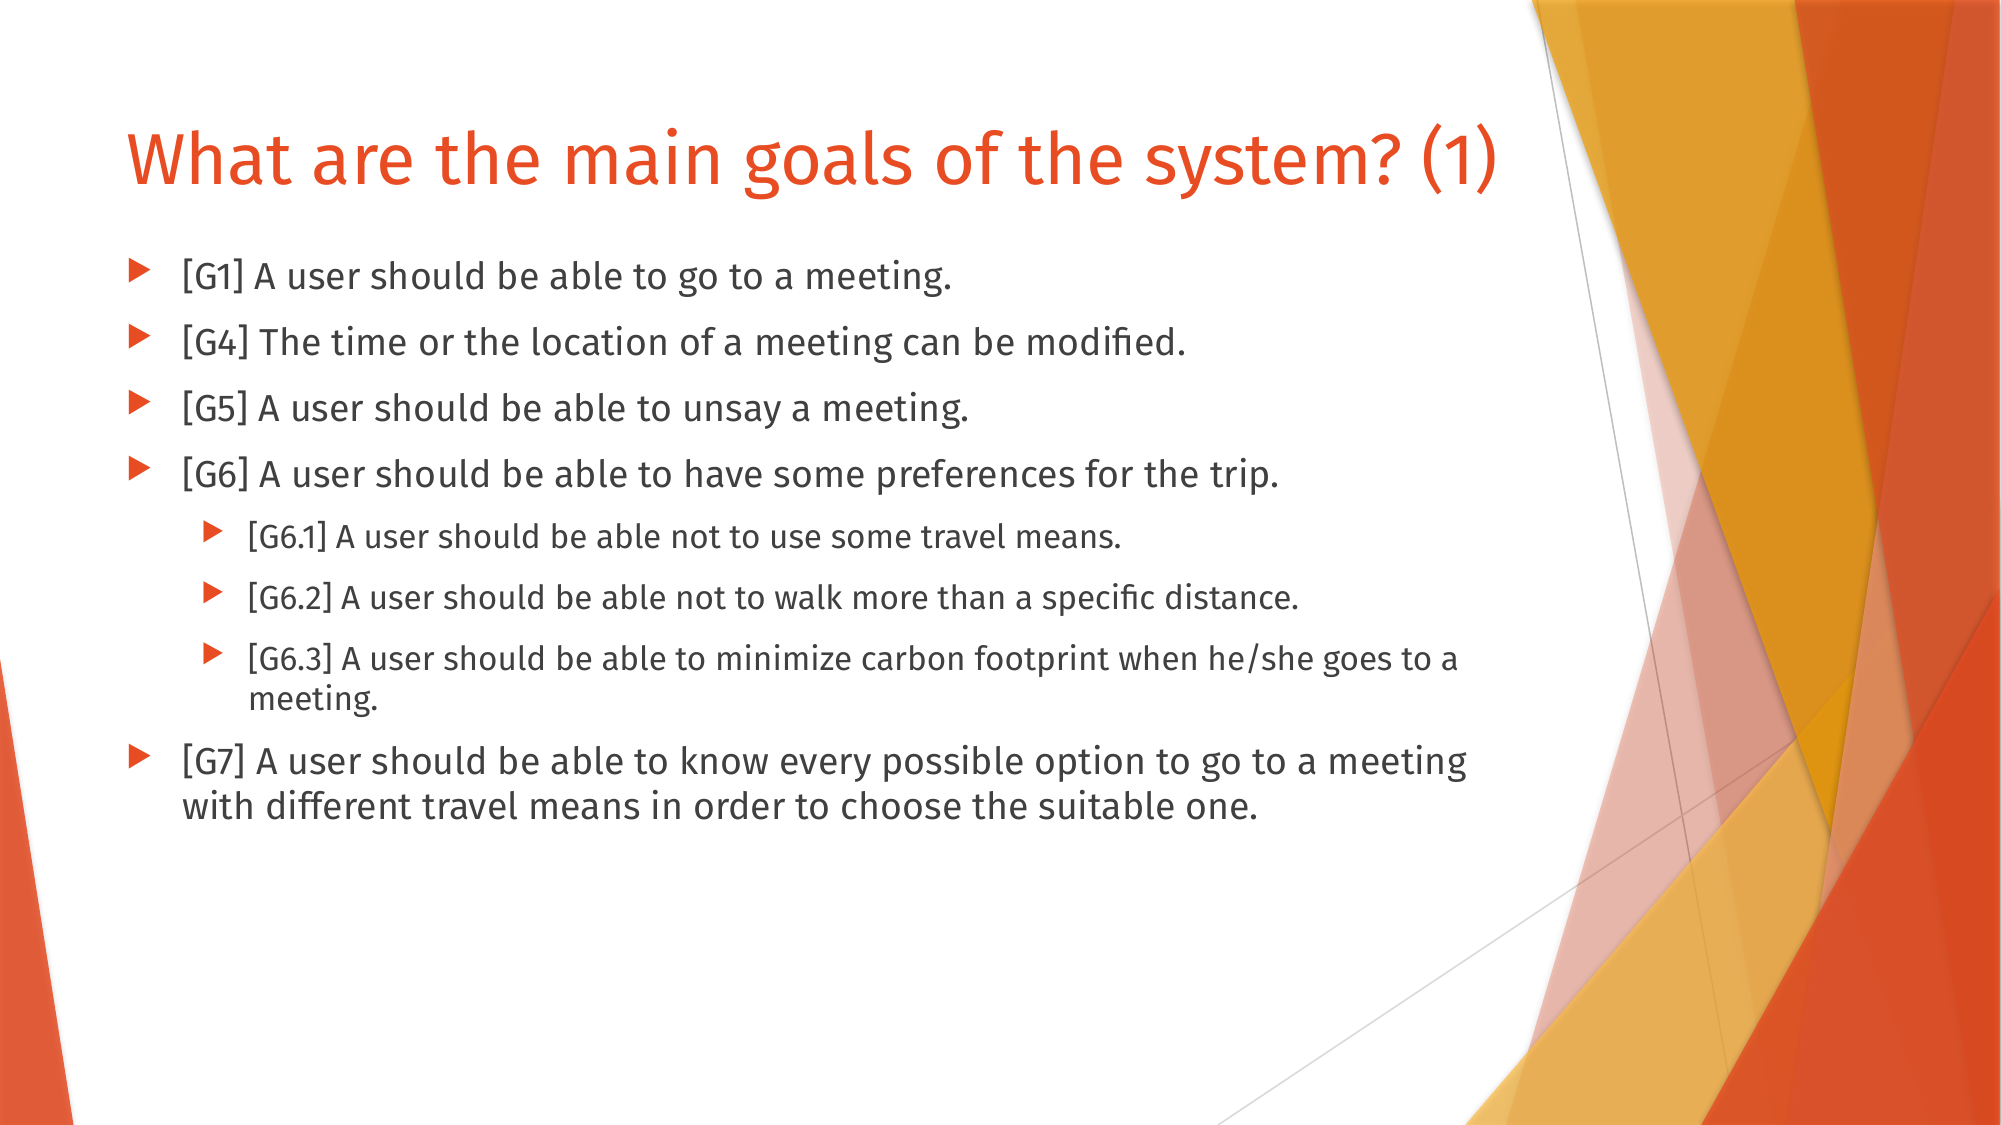

# What are the main goals of the system? (1)
[G1] A user should be able to go to a meeting.
[G4] The time or the location of a meeting can be modified.
[G5] A user should be able to unsay a meeting.
[G6] A user should be able to have some preferences for the trip.
[G6.1] A user should be able not to use some travel means.
[G6.2] A user should be able not to walk more than a specific distance.
[G6.3] A user should be able to minimize carbon footprint when he/she goes to a meeting.
[G7] A user should be able to know every possible option to go to a meeting with different travel means in order to choose the suitable one.